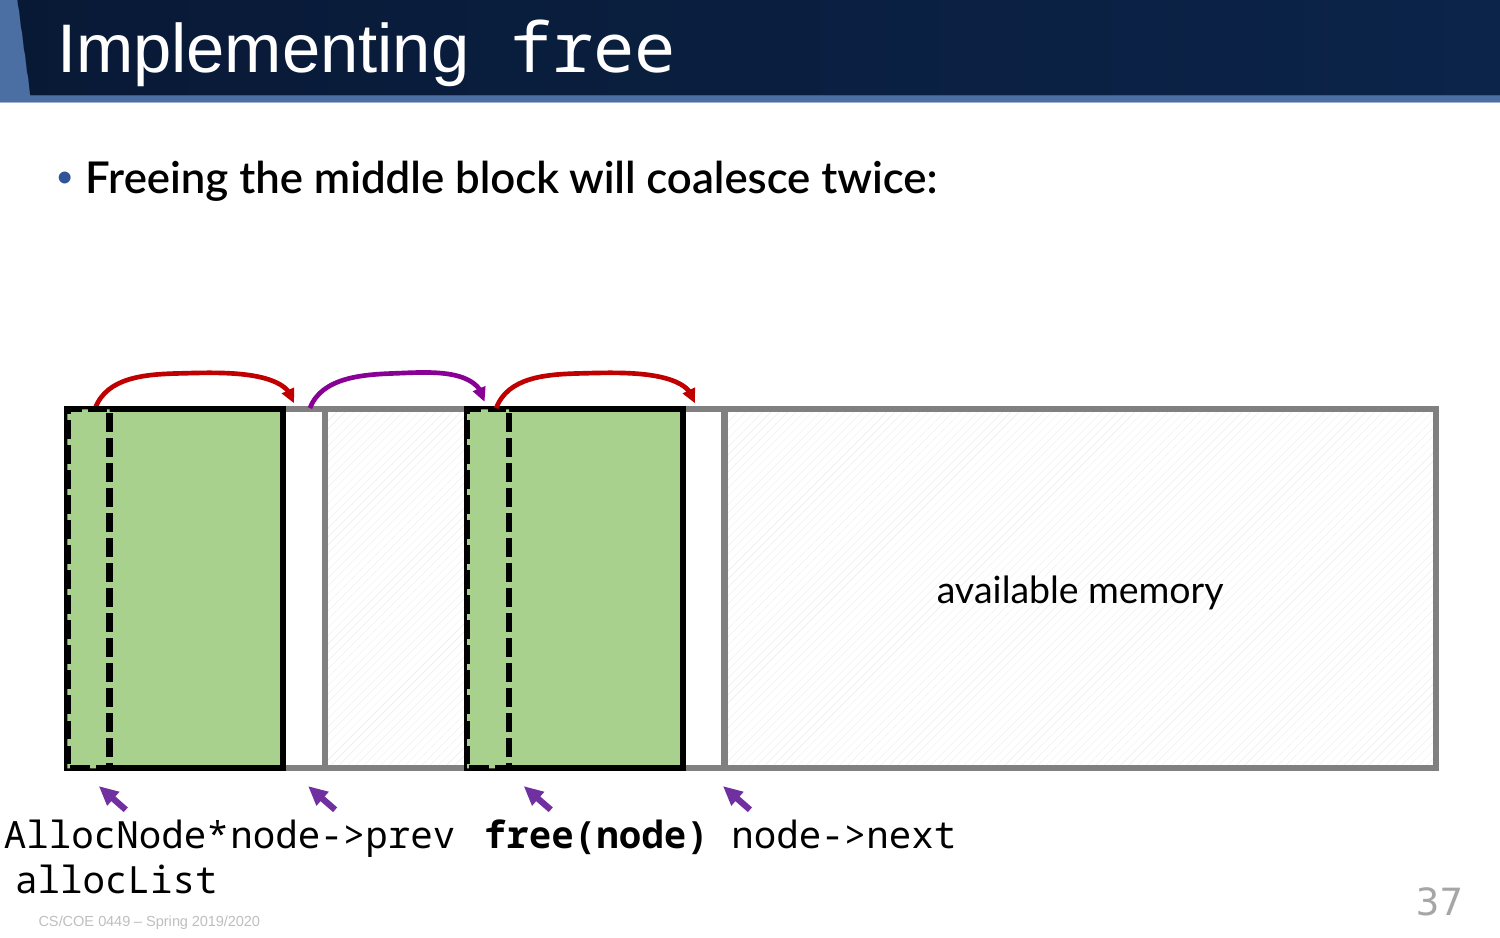

# Implementing free
Freeing the middle block will coalesce twice:

available memory
AllocNode*
allocList
node->prev
free(node)
node->next
37
CS/COE 0449 – Spring 2019/2020